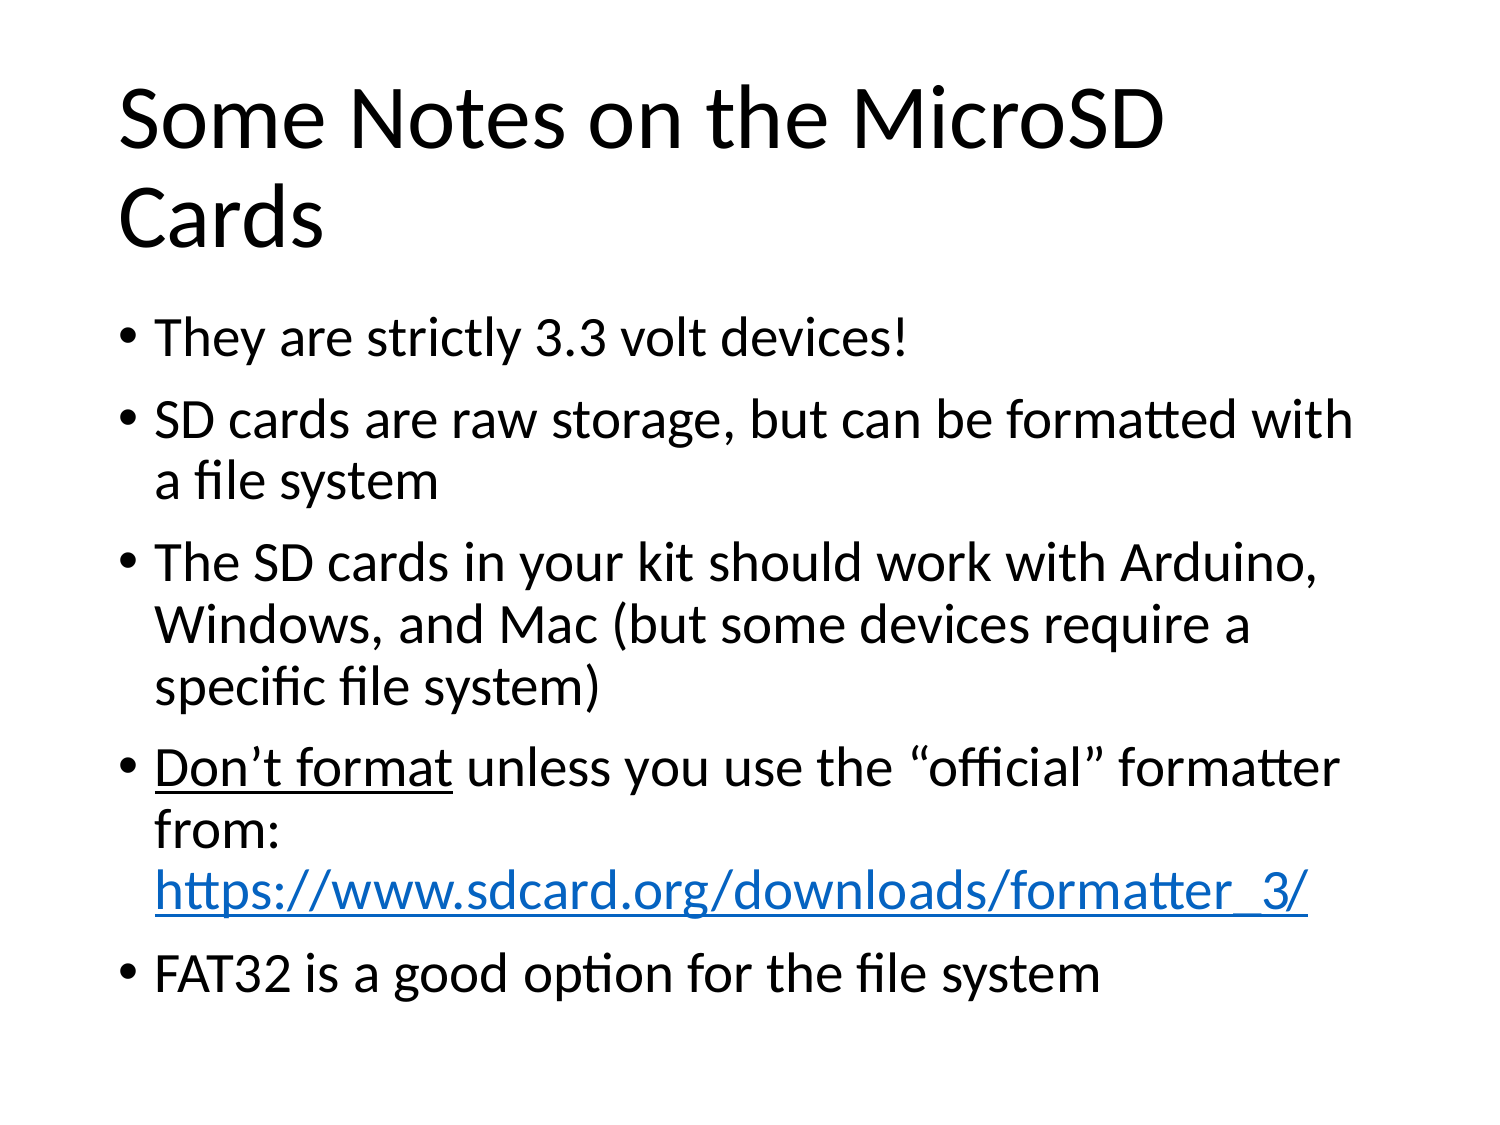

# Some Notes on the MicroSD Cards
They are strictly 3.3 volt devices!
SD cards are raw storage, but can be formatted with a file system
The SD cards in your kit should work with Arduino, Windows, and Mac (but some devices require a specific file system)
Don’t format unless you use the “official” formatter from: https://www.sdcard.org/downloads/formatter_3/
FAT32 is a good option for the file system